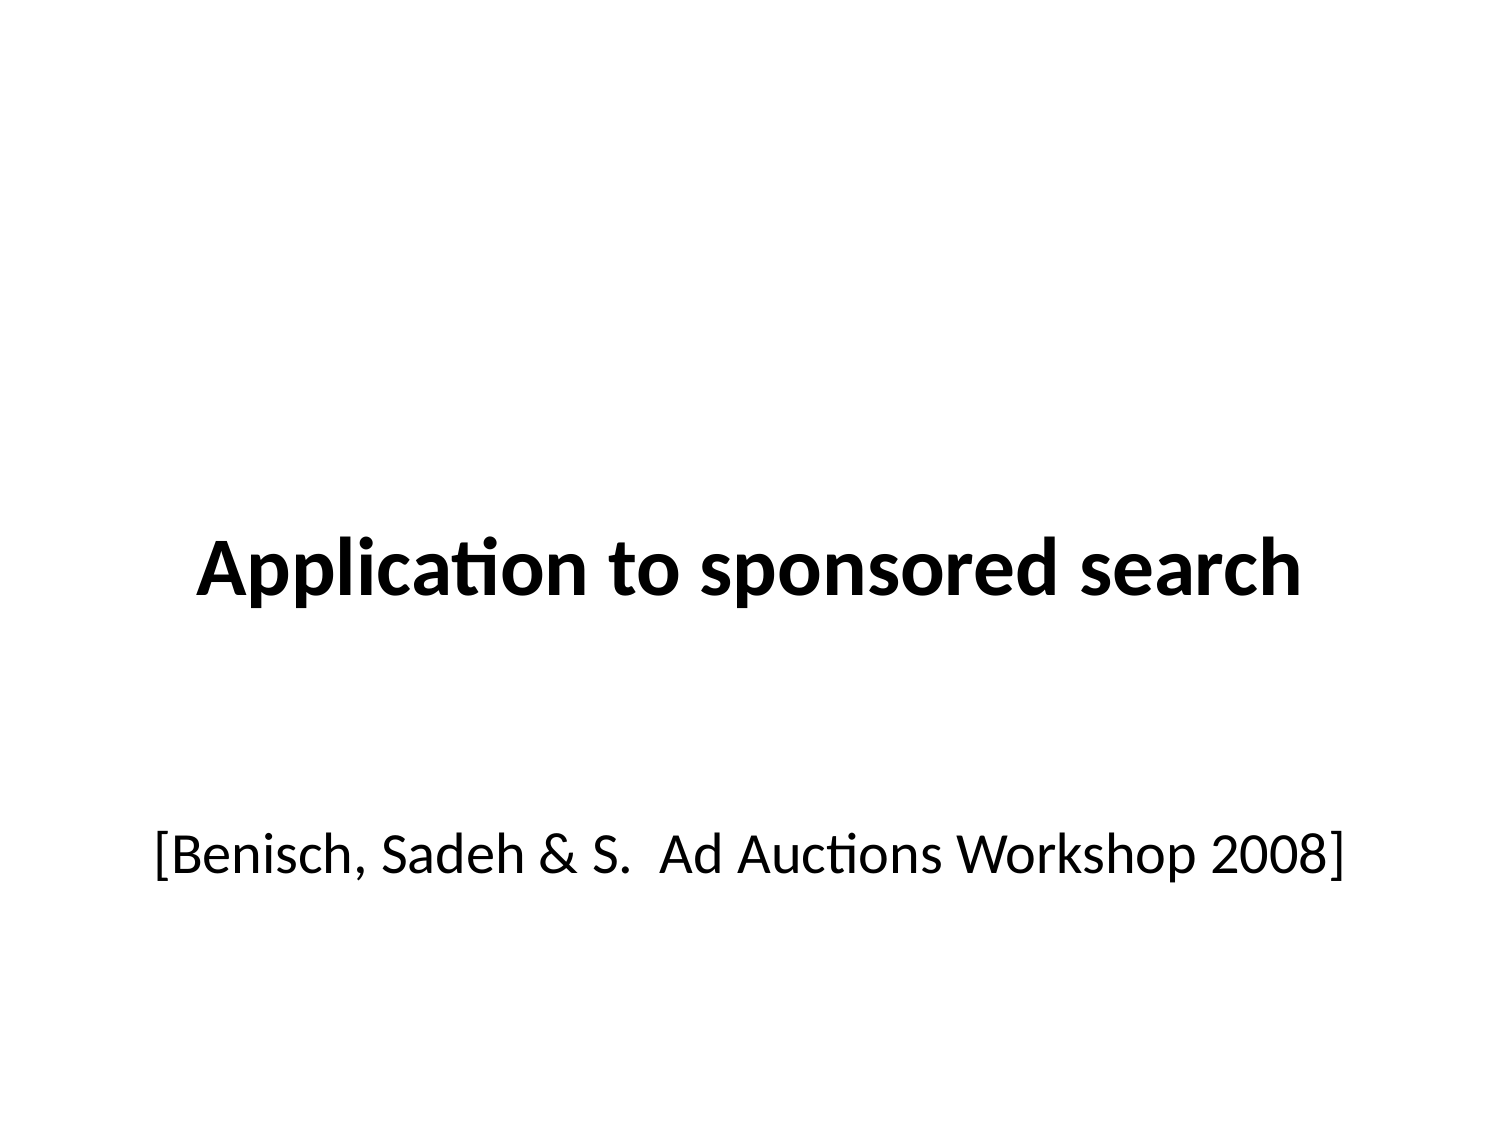

# Application to sponsored search
[Benisch, Sadeh & S.  Ad Auctions Workshop 2008]